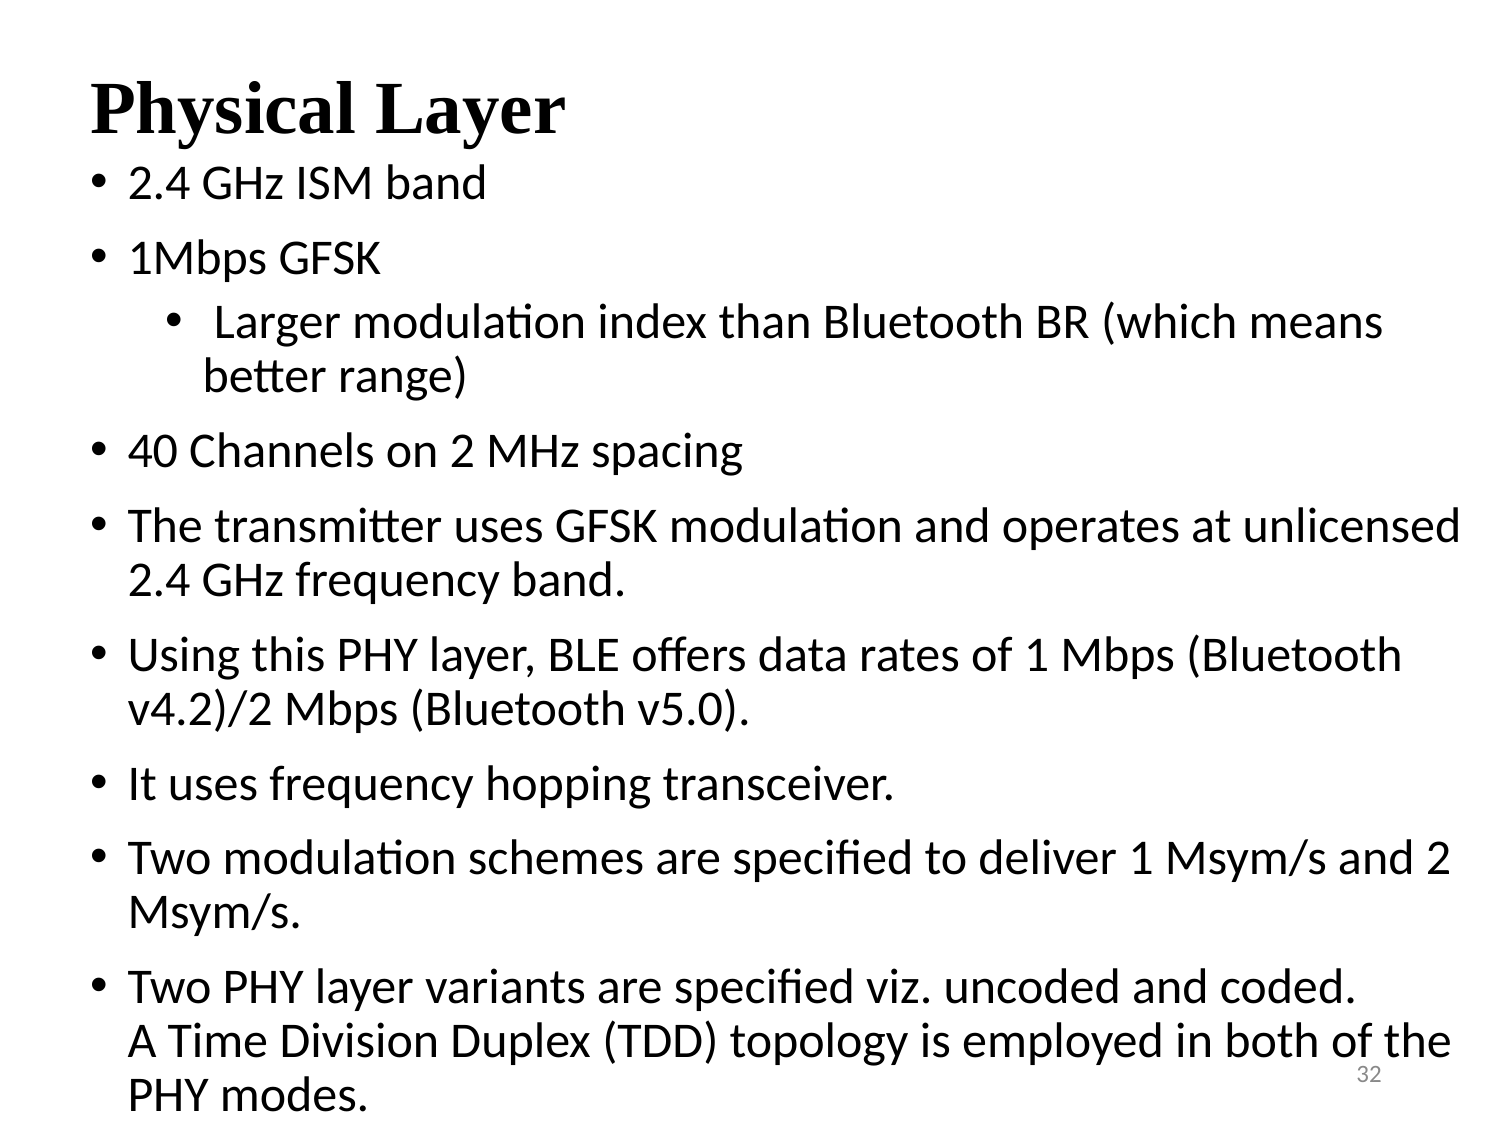

# Physical Layer
2.4 GHz ISM band
1Mbps GFSK
 Larger modulation index than Bluetooth BR (which means better range)
40 Channels on 2 MHz spacing
The transmitter uses GFSK modulation and operates at unlicensed 2.4 GHz frequency band.
Using this PHY layer, BLE offers data rates of 1 Mbps (Bluetooth v4.2)/2 Mbps (Bluetooth v5.0).
It uses frequency hopping transceiver.
Two modulation schemes are specified to deliver 1 Msym/s and 2 Msym/s.
Two PHY layer variants are specified viz. uncoded and coded.
A Time Division Duplex (TDD) topology is employed in both of the PHY modes.
32